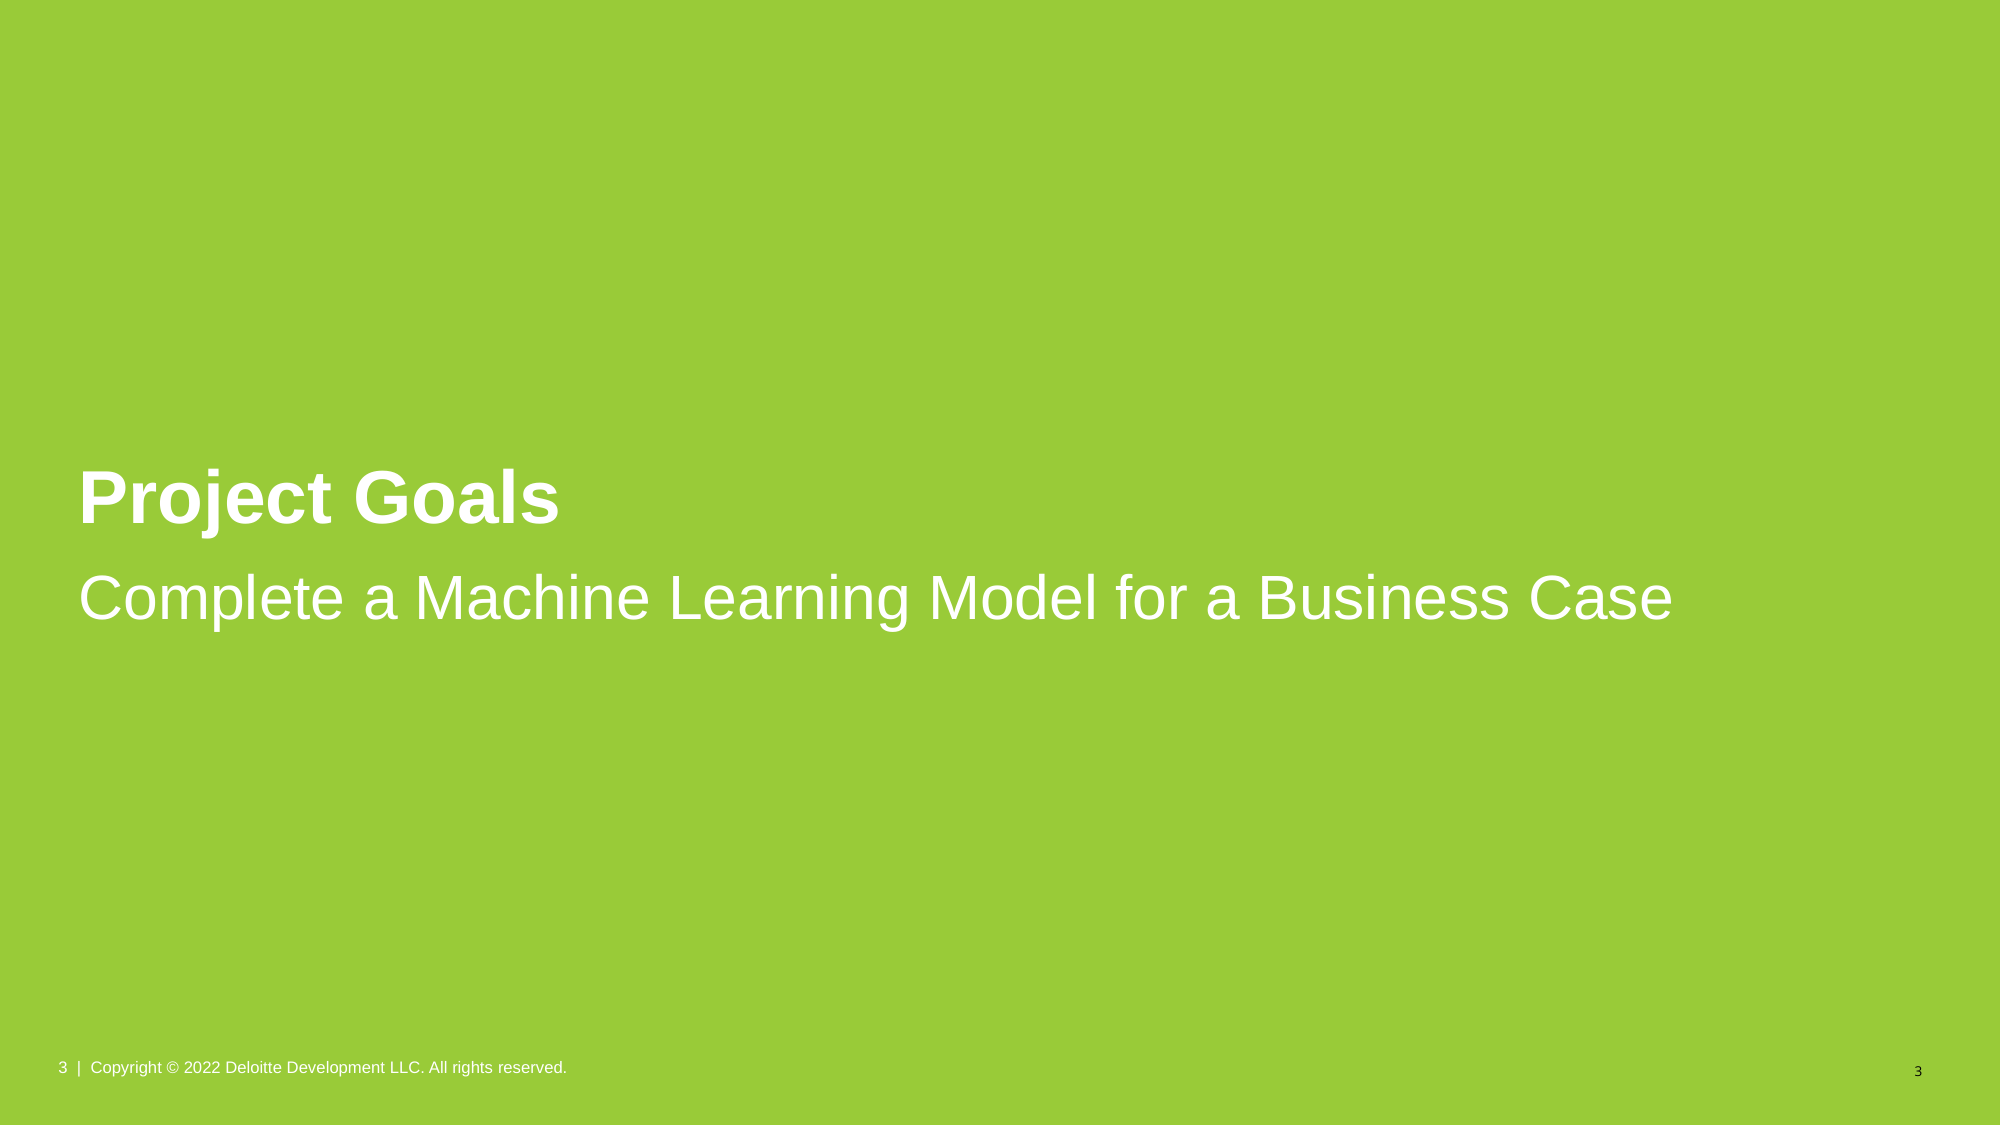

# Project Goals
Complete a Machine Learning Model for a Business Case